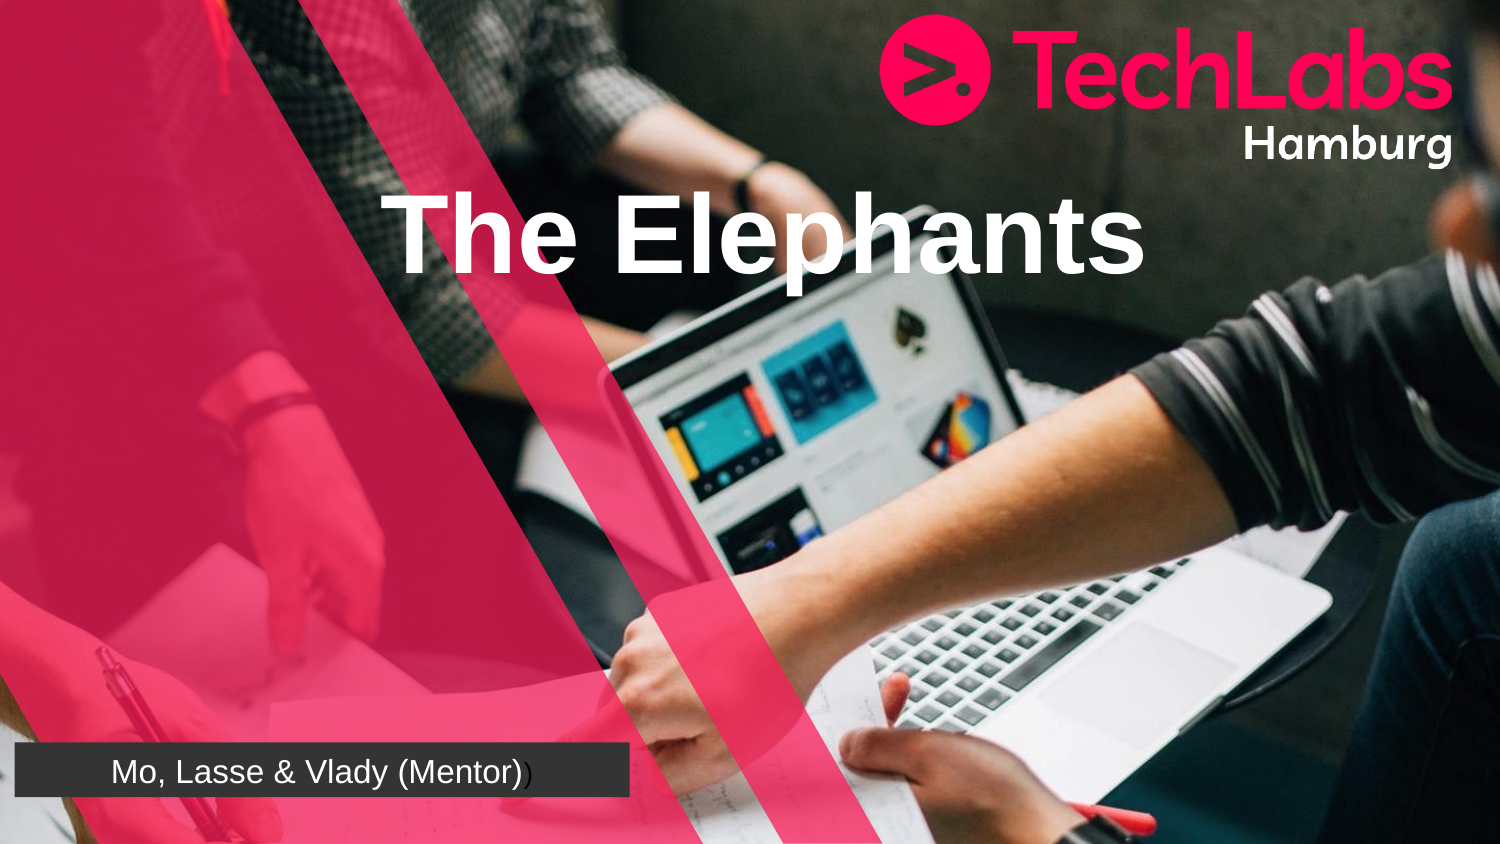

# The Elephants
Mo, Lasse & Vlady (Mentor))